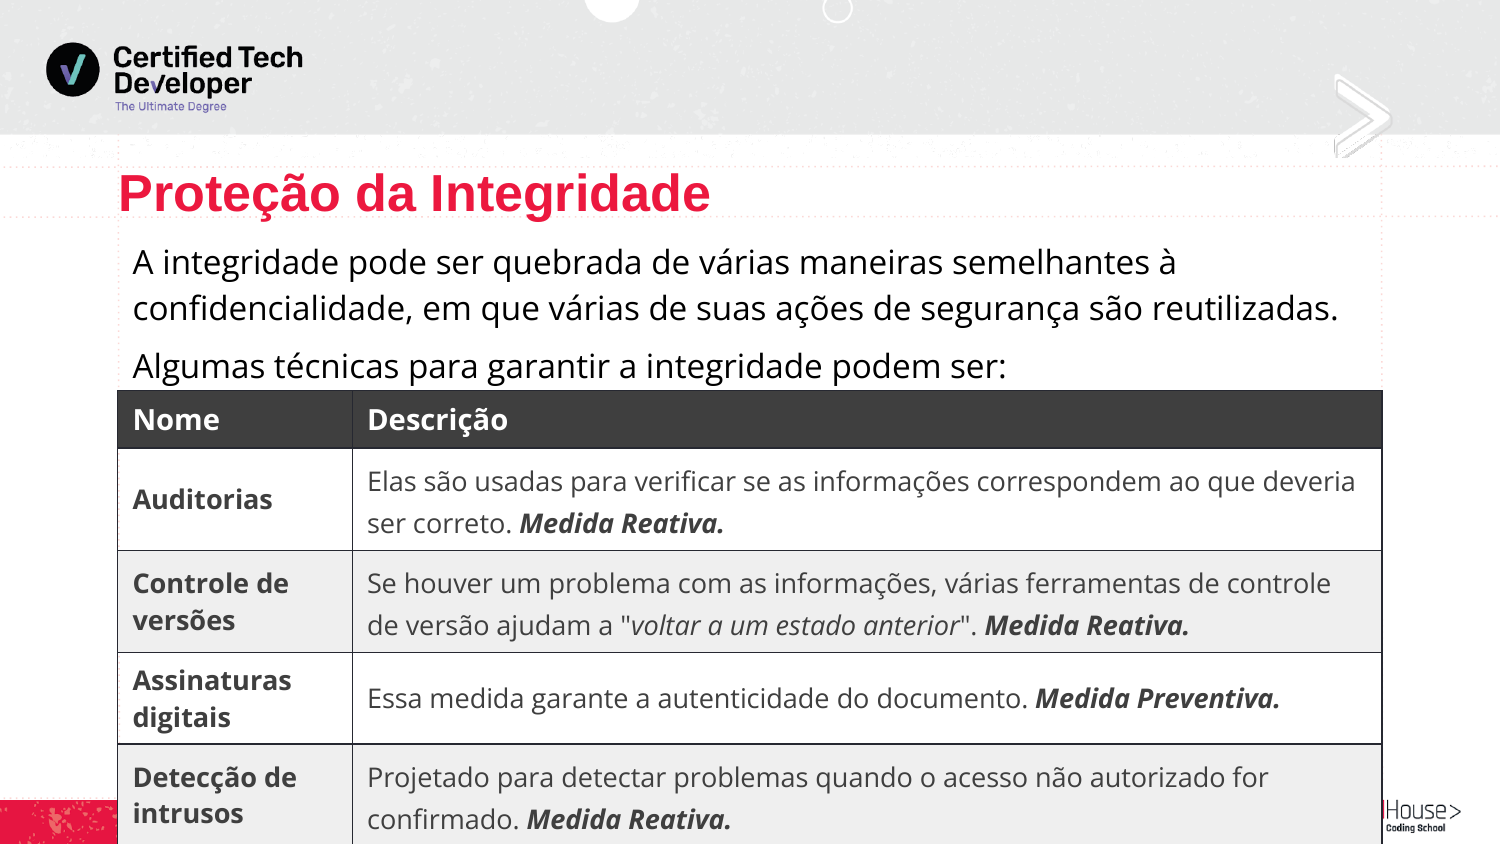

# Proteção da Integridade
A integridade pode ser quebrada de várias maneiras semelhantes à confidencialidade, em que várias de suas ações de segurança são reutilizadas.
Algumas técnicas para garantir a integridade podem ser:

| Nome | Descrição |
| --- | --- |
| Auditorias | Elas são usadas ​​para verificar se as informações correspondem ao que deveria ser correto. Medida Reativa. |
| Controle de versões | Se houver um problema com as informações, várias ferramentas de controle de versão ajudam a "voltar a um estado anterior". Medida Reativa. |
| Assinaturas digitais | Essa medida garante a autenticidade do documento. Medida Preventiva. |
| Detecção de intrusos | Projetado para detectar problemas quando o acesso não autorizado for confirmado. Medida Reativa. |